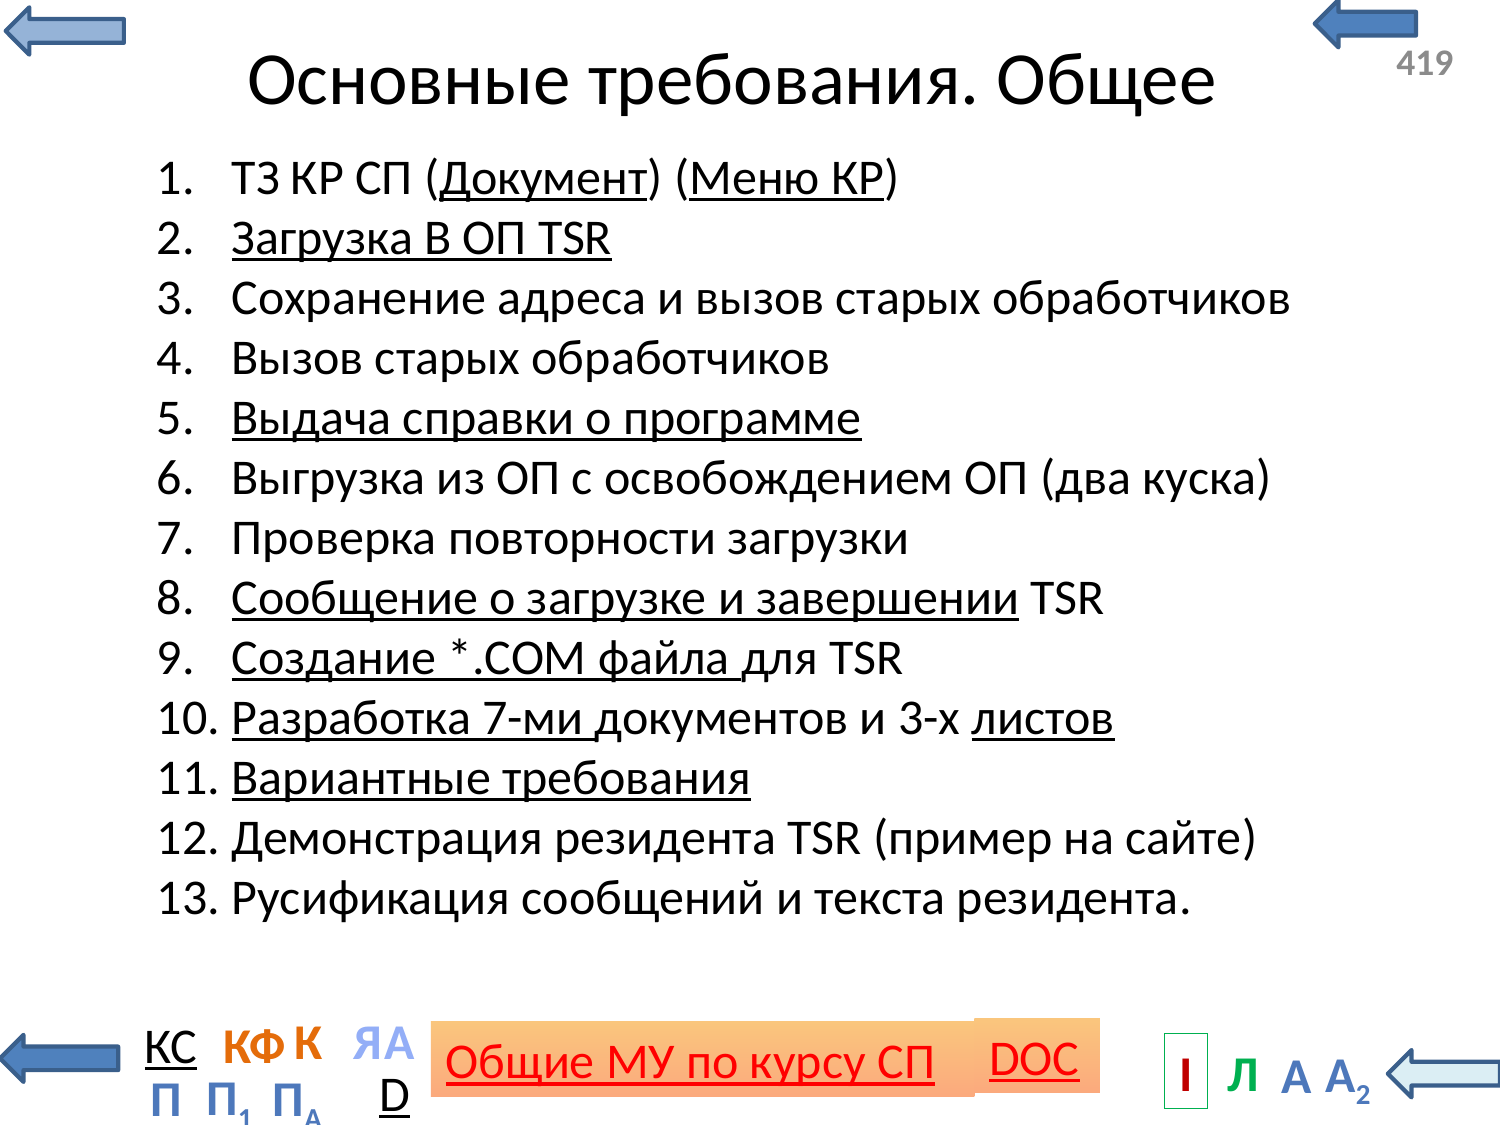

# Основные требования. Общее
ТЗ КР СП (Документ) (Меню КР)
Загрузка В ОП TSR
Сохранение адреса и вызов старых обработчиков
Вызов старых обработчиков
Выдача справки о программе
Выгрузка из ОП с освобождением ОП (два куска)
Проверка повторности загрузки
Сообщение о загрузке и завершении TSR
Создание *.COM файла для TSR
Разработка 7-ми документов и 3-х листов
Вариантные требования
Демонстрация резидента TSR (пример на сайте)
Русификация сообщений и текста резидента.